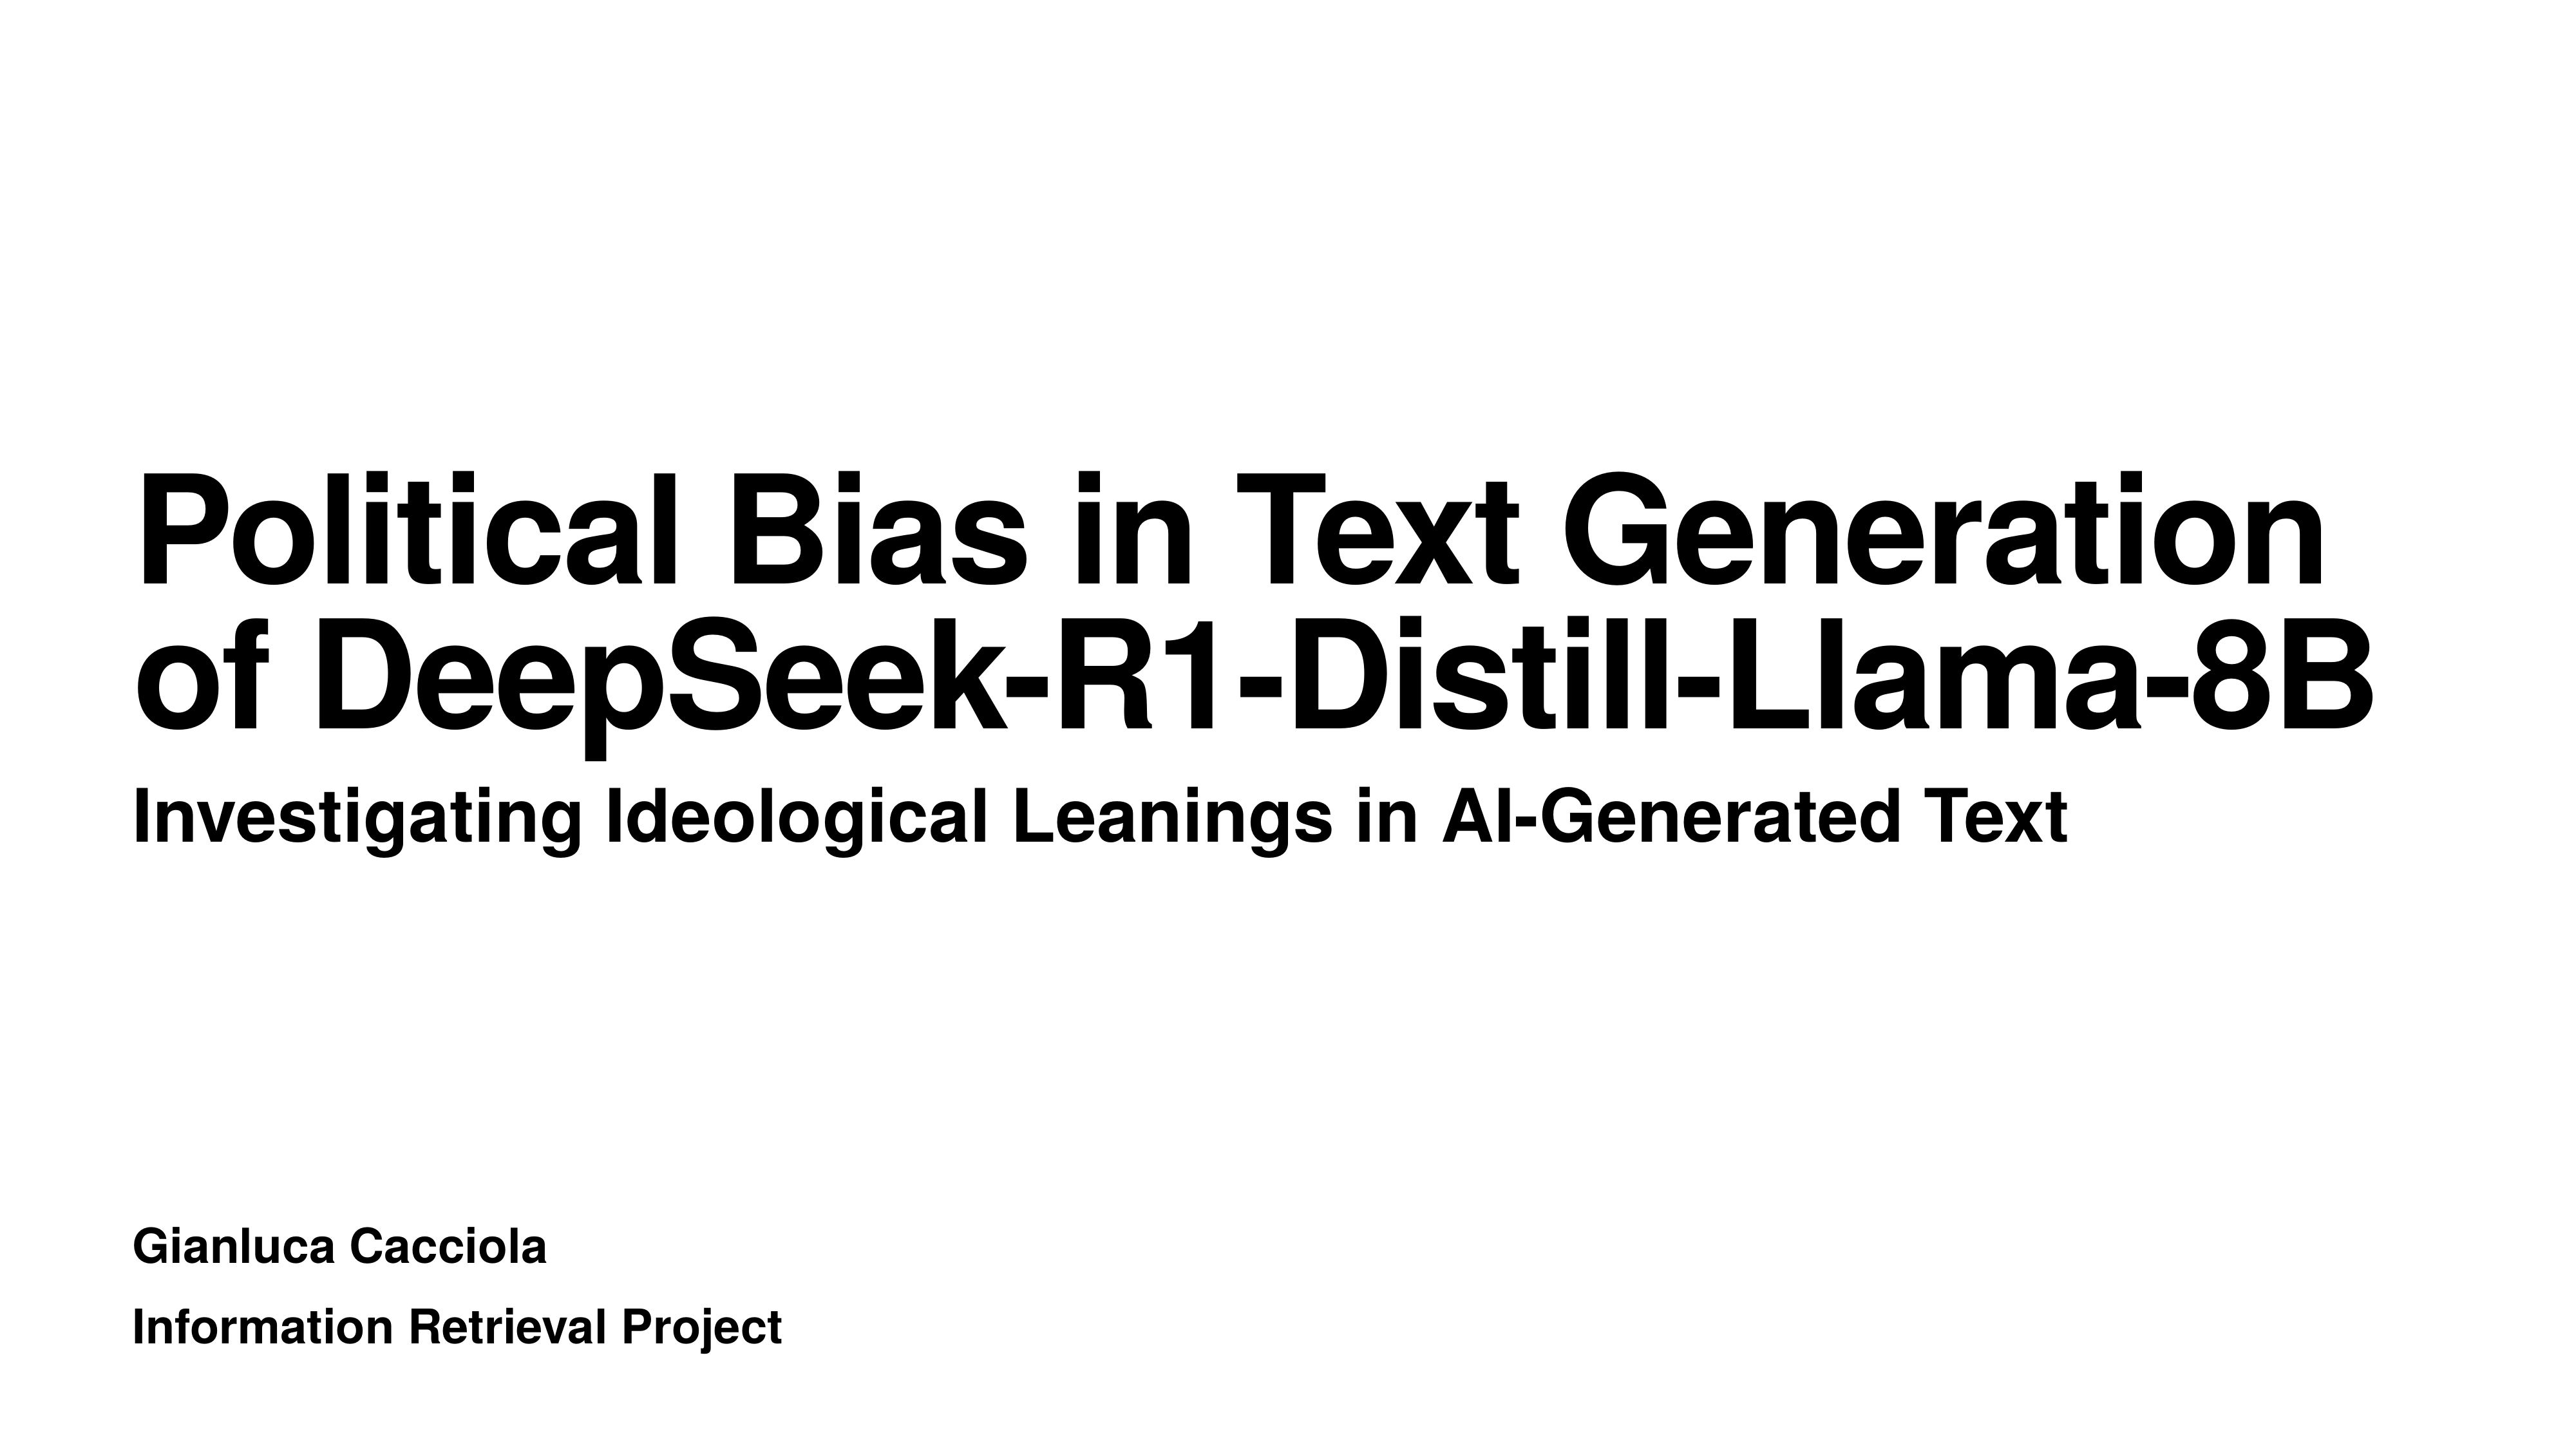

# Political Bias in Text Generation of DeepSeek-R1-Distill-Llama-8B
Investigating Ideological Leanings in AI-Generated Text
Gianluca Cacciola
Information Retrieval Project